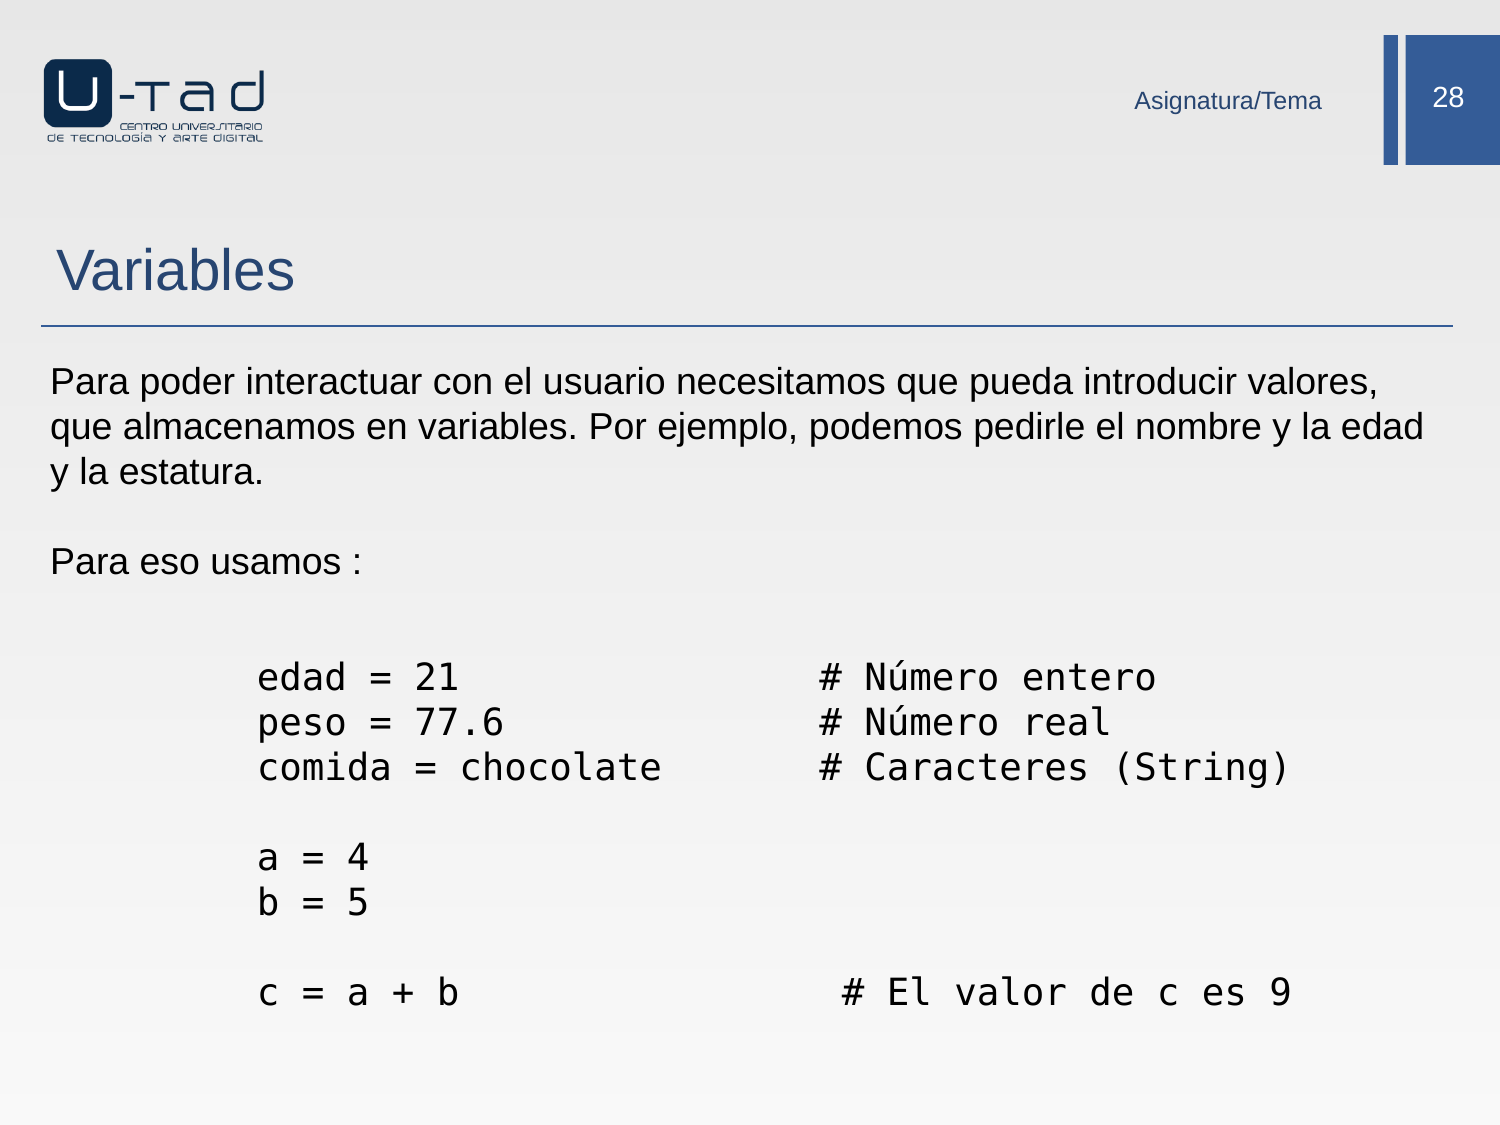

Asignatura/Tema
# Variables
Para poder interactuar con el usuario necesitamos que pueda introducir valores, que almacenamos en variables. Por ejemplo, podemos pedirle el nombre y la edad y la estatura.

Para eso usamos :
edad = 21                # Número entero
peso = 77.6              # Número real
comida = chocolate       # Caracteres (String)

a = 4
b = 5

c = a + b                 # El valor de c es 9